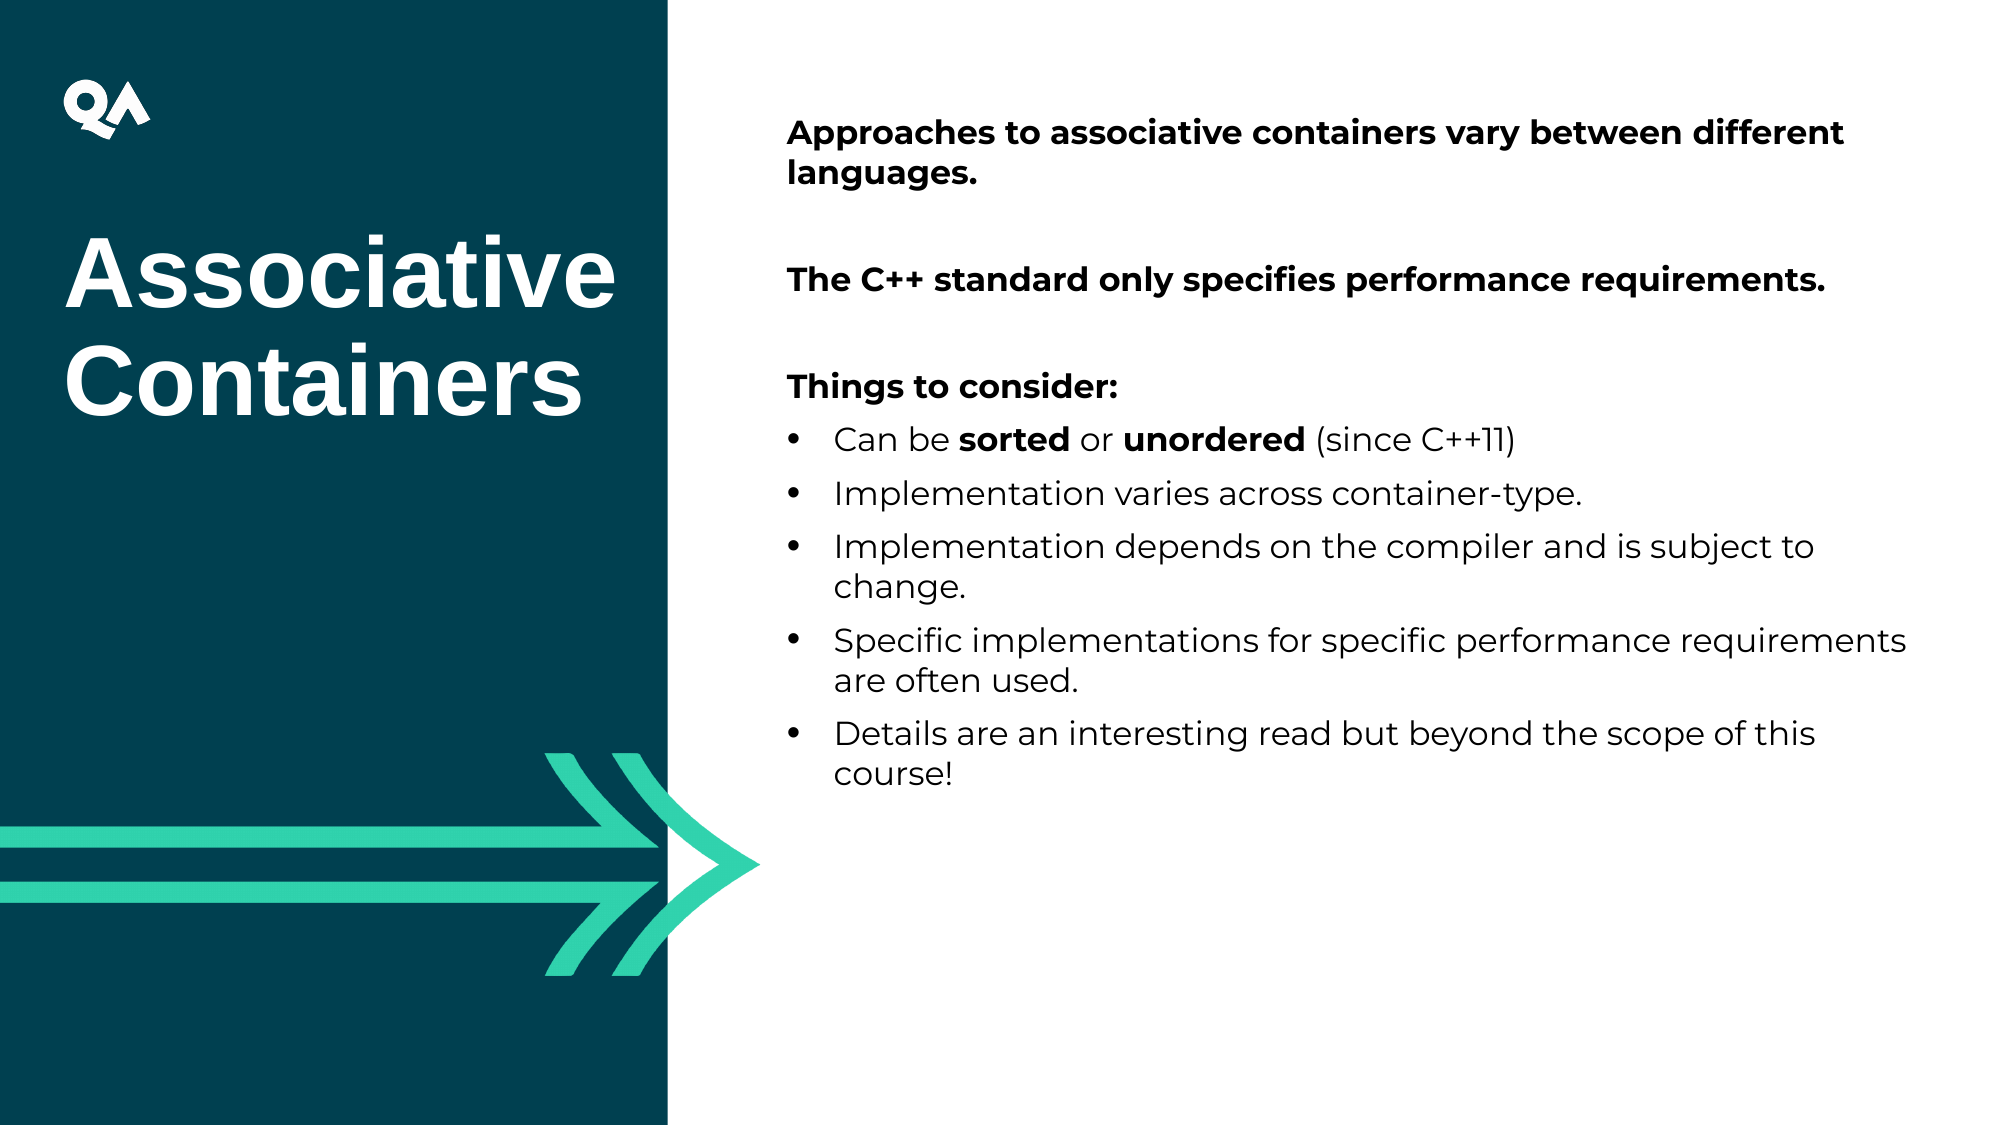

Approaches to associative containers vary between different languages.

The C++ standard only specifies performance requirements.

Things to consider:
Can be sorted or unordered (since C++11)
Implementation varies across container-type.
Implementation depends on the compiler and is subject to change.
Specific implementations for specific performance requirements are often used.
Details are an interesting read but beyond the scope of this course!

Associative Containers